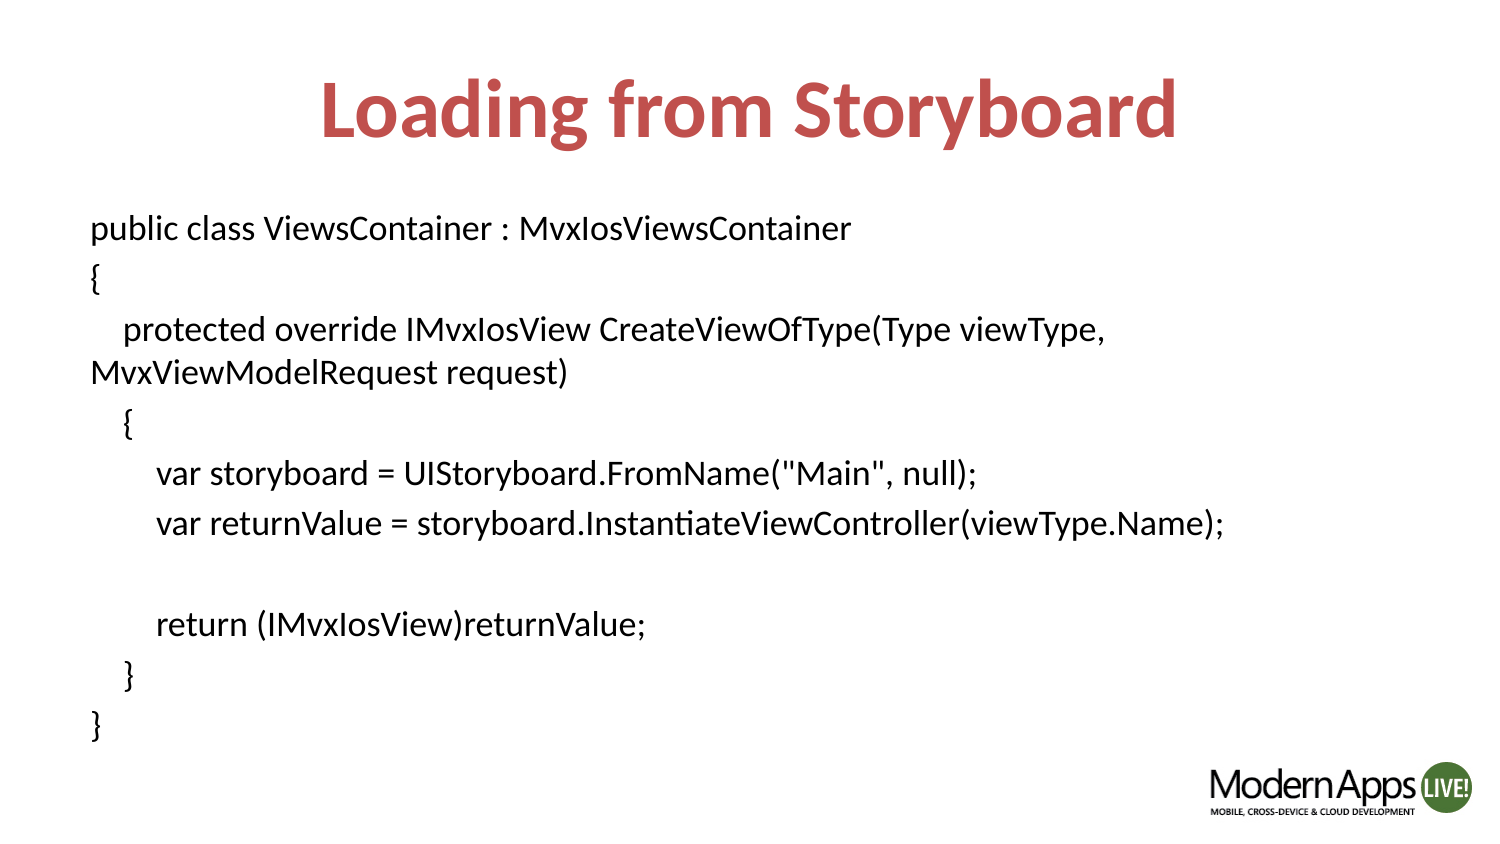

# Loading from Storyboard
public class ViewsContainer : MvxIosViewsContainer
{
    protected override IMvxIosView CreateViewOfType(Type viewType, MvxViewModelRequest request)
    {
        var storyboard = UIStoryboard.FromName("Main", null);
        var returnValue = storyboard.InstantiateViewController(viewType.Name);

        return (IMvxIosView)returnValue;
    }
}